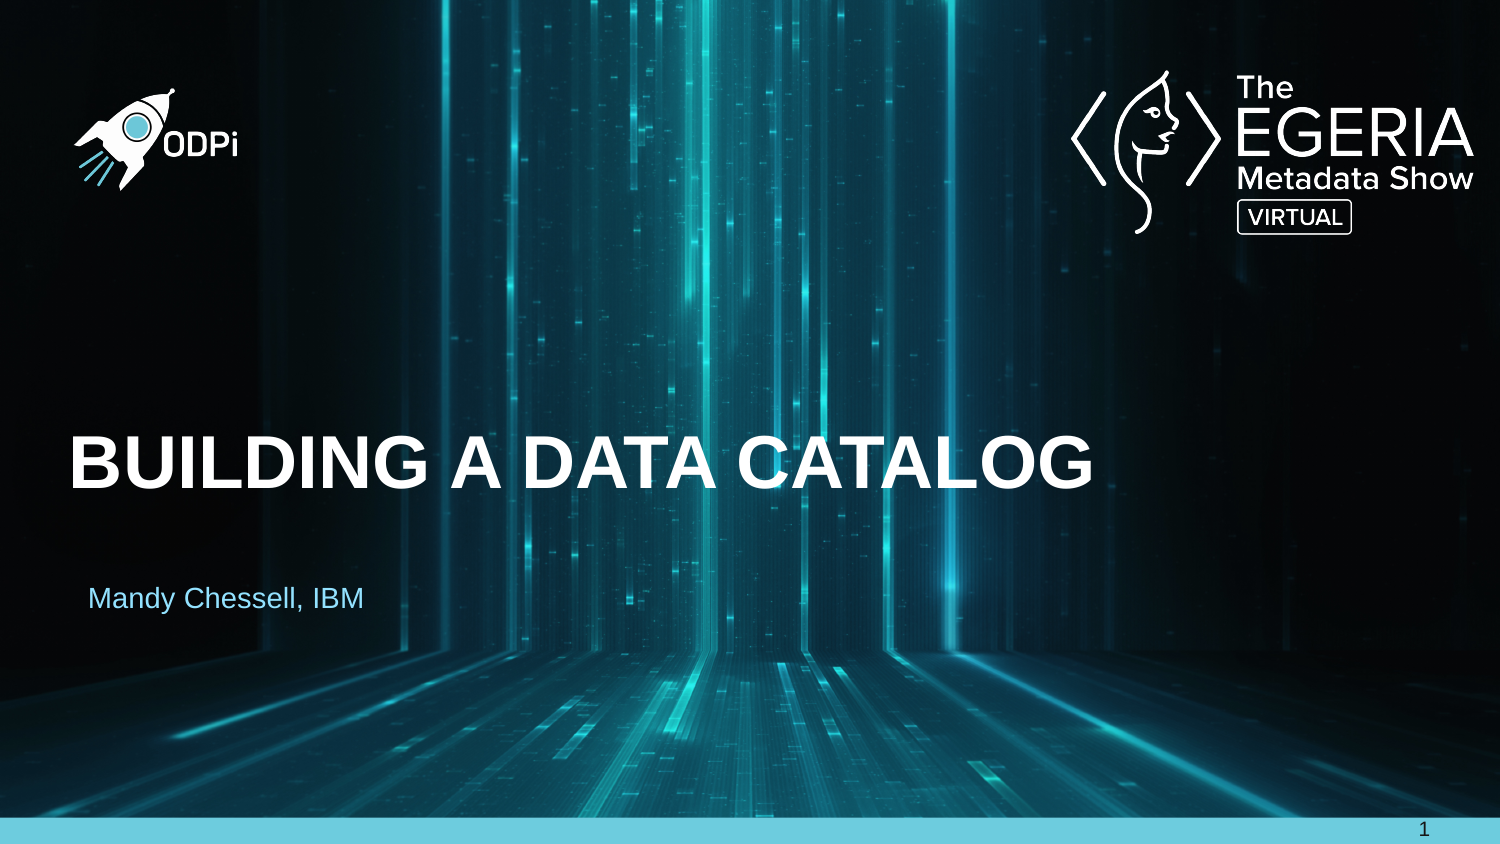

# Building a Data Catalog
Mandy Chessell, IBM
1